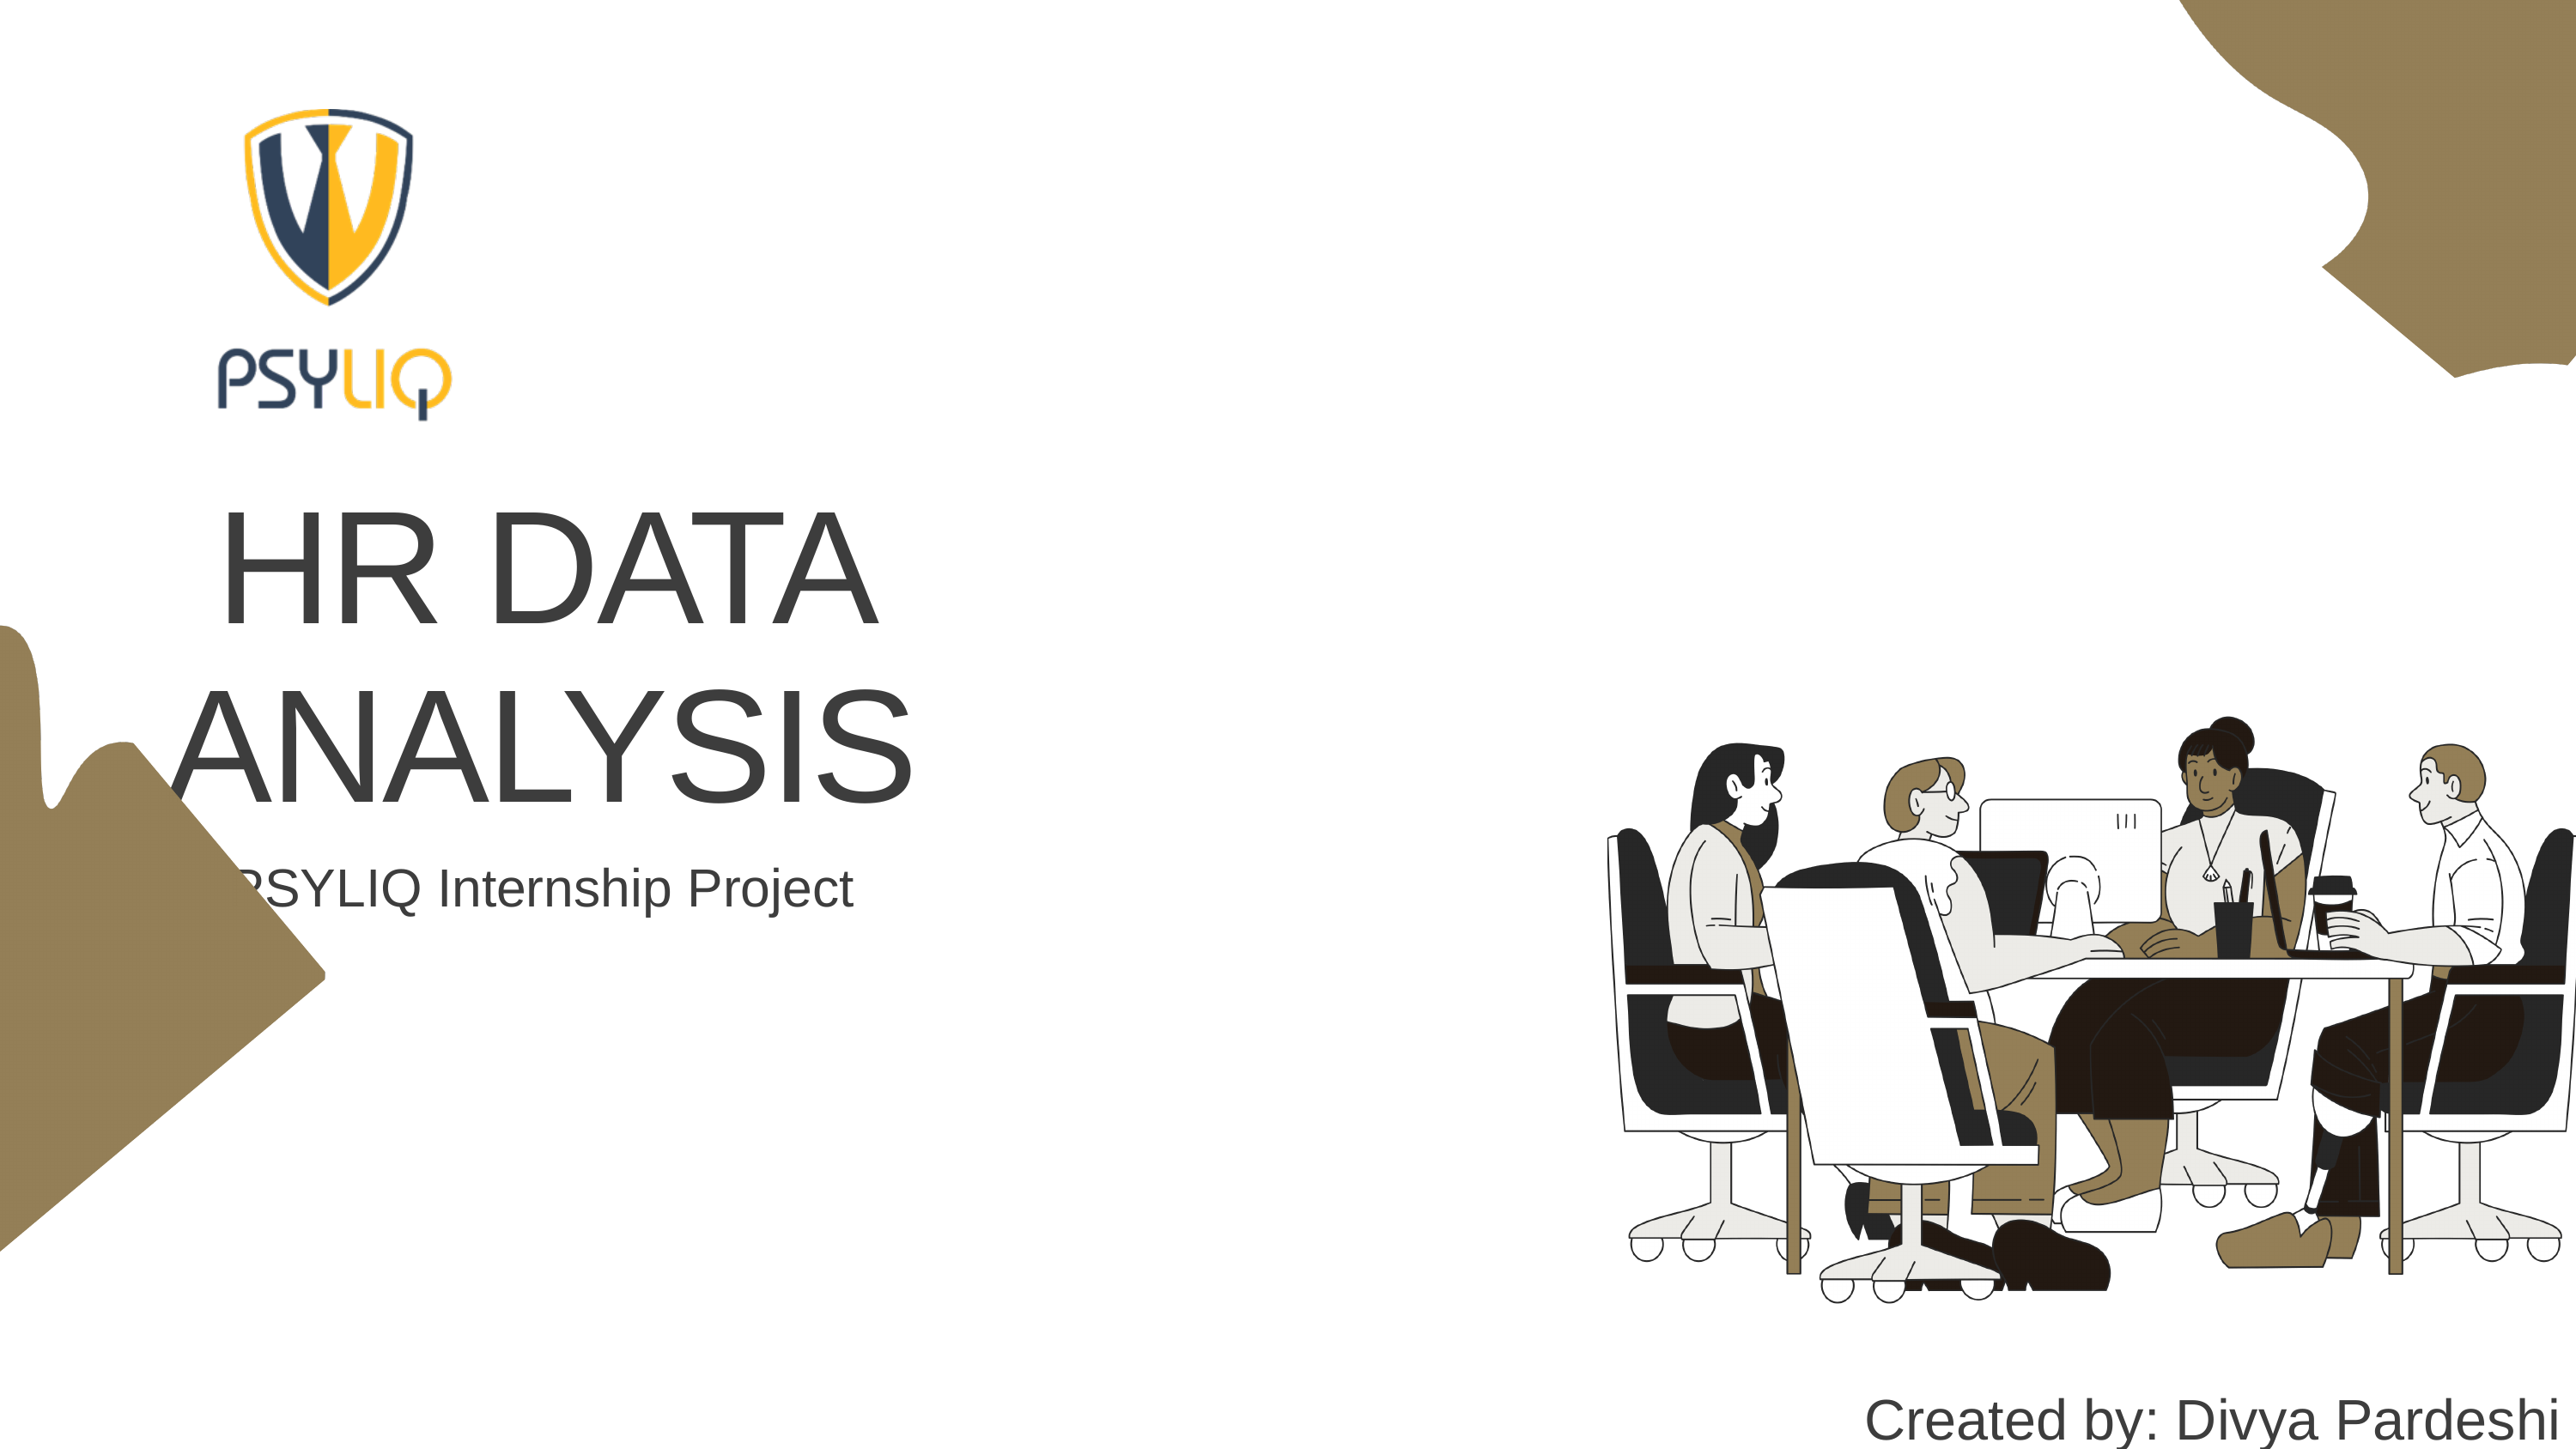

HR DATA ANALYSIS

PSYLIQ Internship Project
Created by: Divya Pardeshi